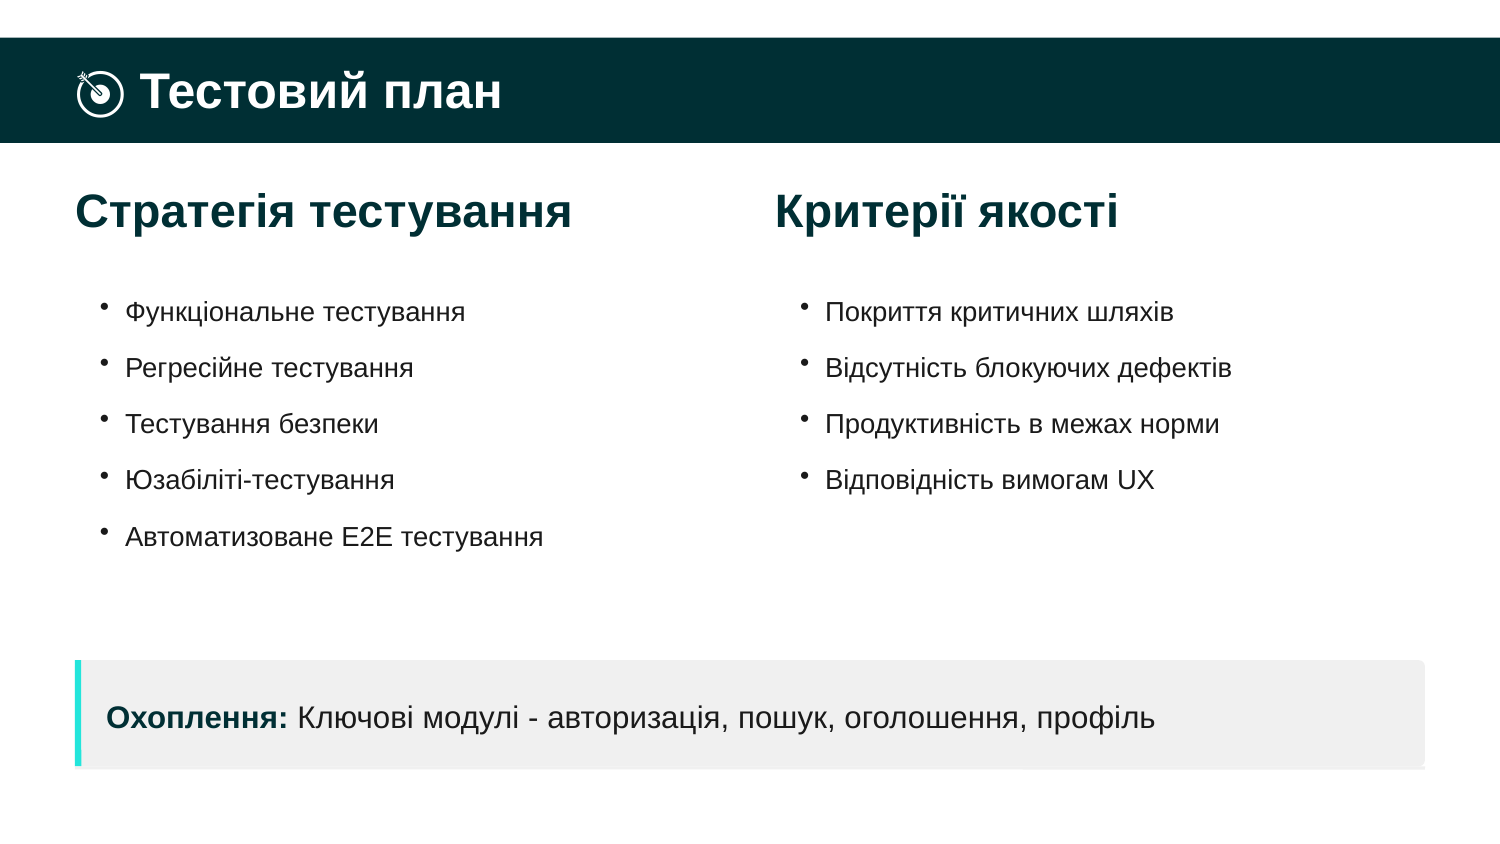

🎯 Тестовий план
Стратегія тестування
Критерії якості
Функціональне тестування
Регресійне тестування
Тестування безпеки
Юзабіліті-тестування
Автоматизоване E2E тестування
Покриття критичних шляхів
Відсутність блокуючих дефектів
Продуктивність в межах норми
Відповідність вимогам UX

Охоплення: Ключові модулі - авторизація, пошук, оголошення, профіль